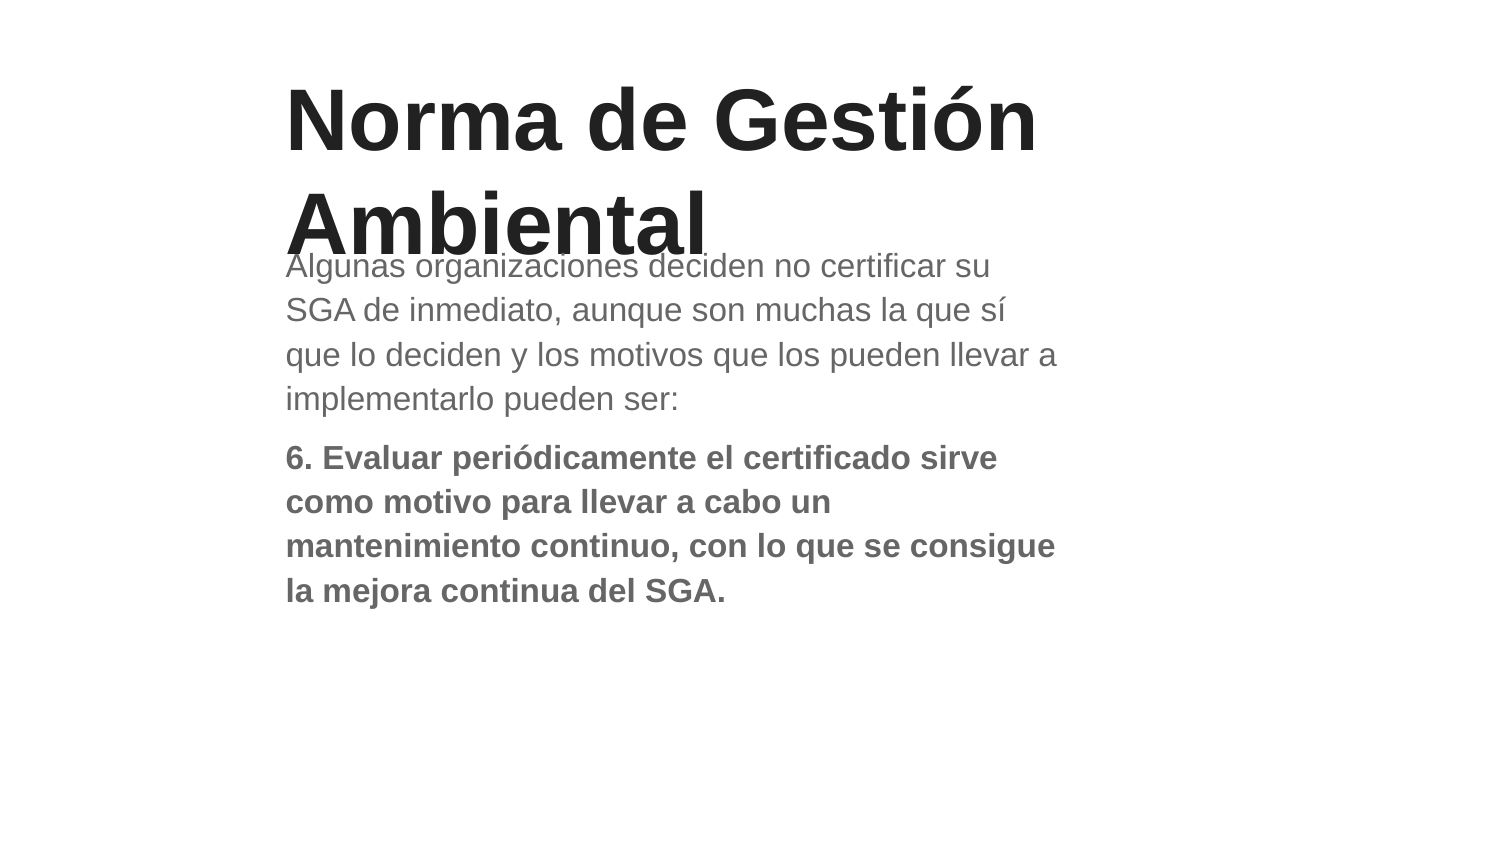

# Norma de Gestión Ambiental
Algunas organizaciones deciden no certificar su SGA de inmediato, aunque son muchas la que sí que lo deciden y los motivos que los pueden llevar a implementarlo pueden ser:
6. Evaluar periódicamente el certificado sirve como motivo para llevar a cabo un mantenimiento continuo, con lo que se consigue la mejora continua del SGA.